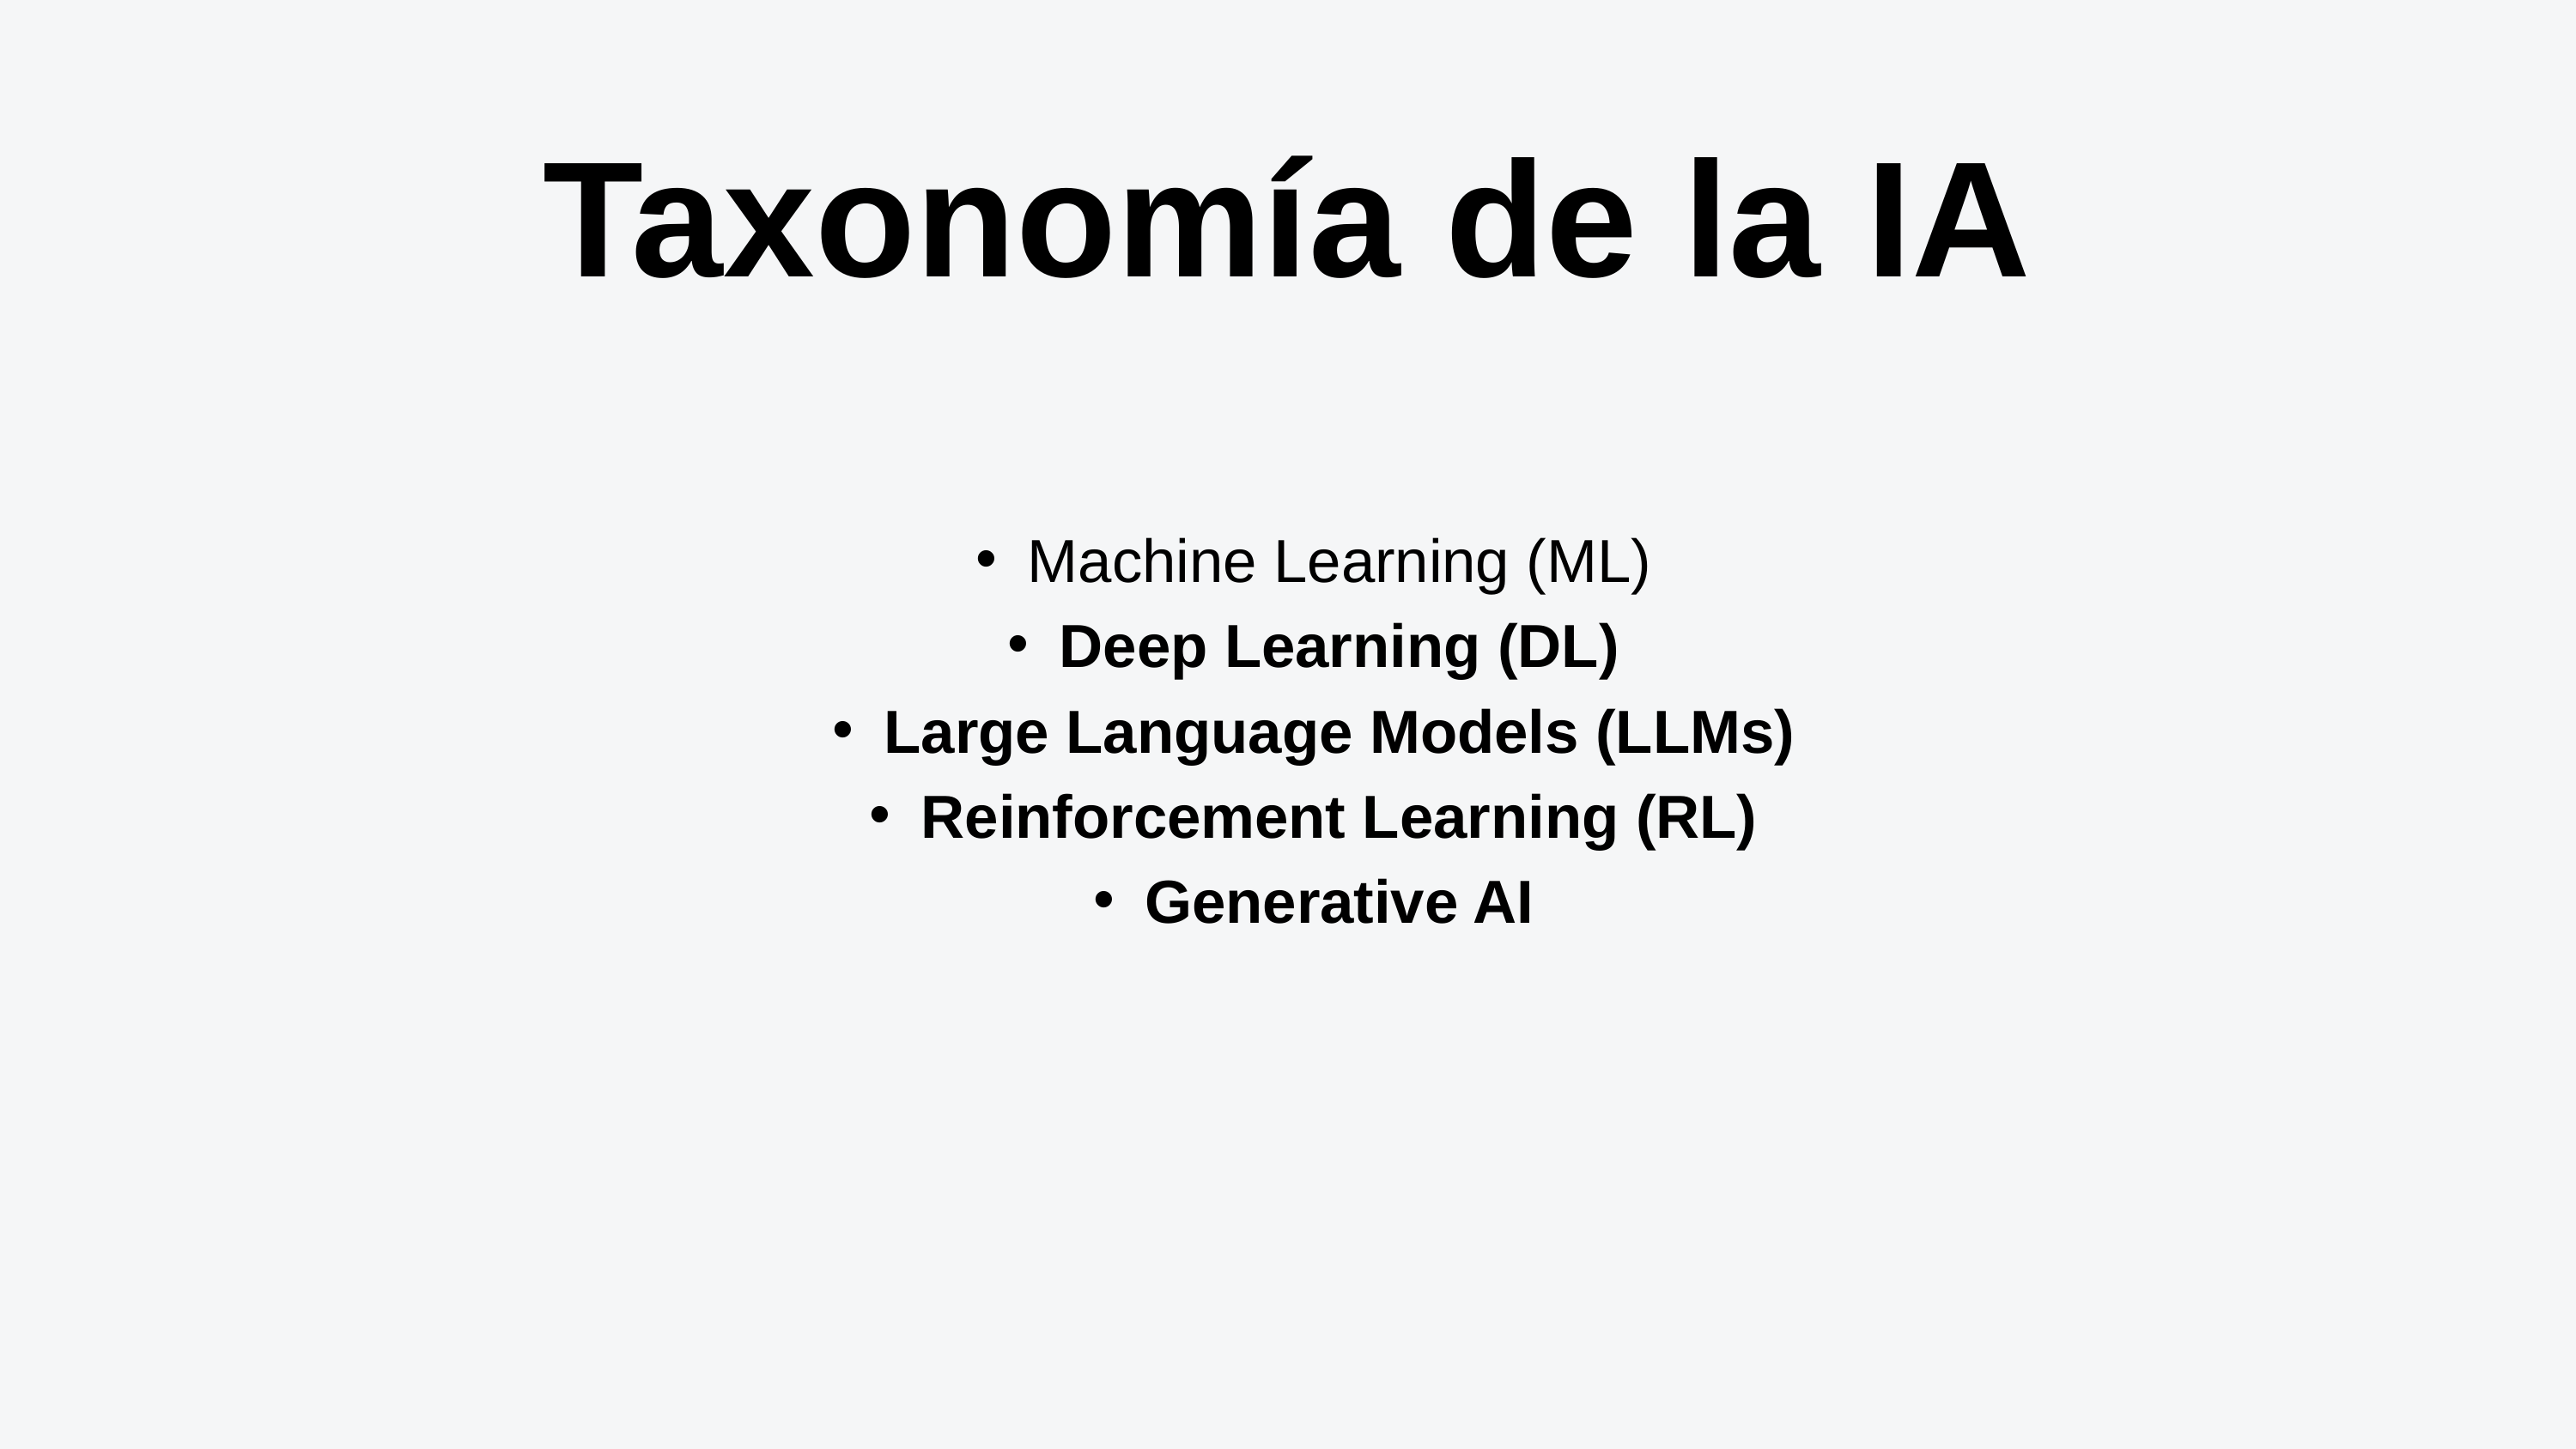

Taxonomía de la IA
Machine Learning (ML)
Deep Learning (DL)
Large Language Models (LLMs)
Reinforcement Learning (RL)
Generative AI